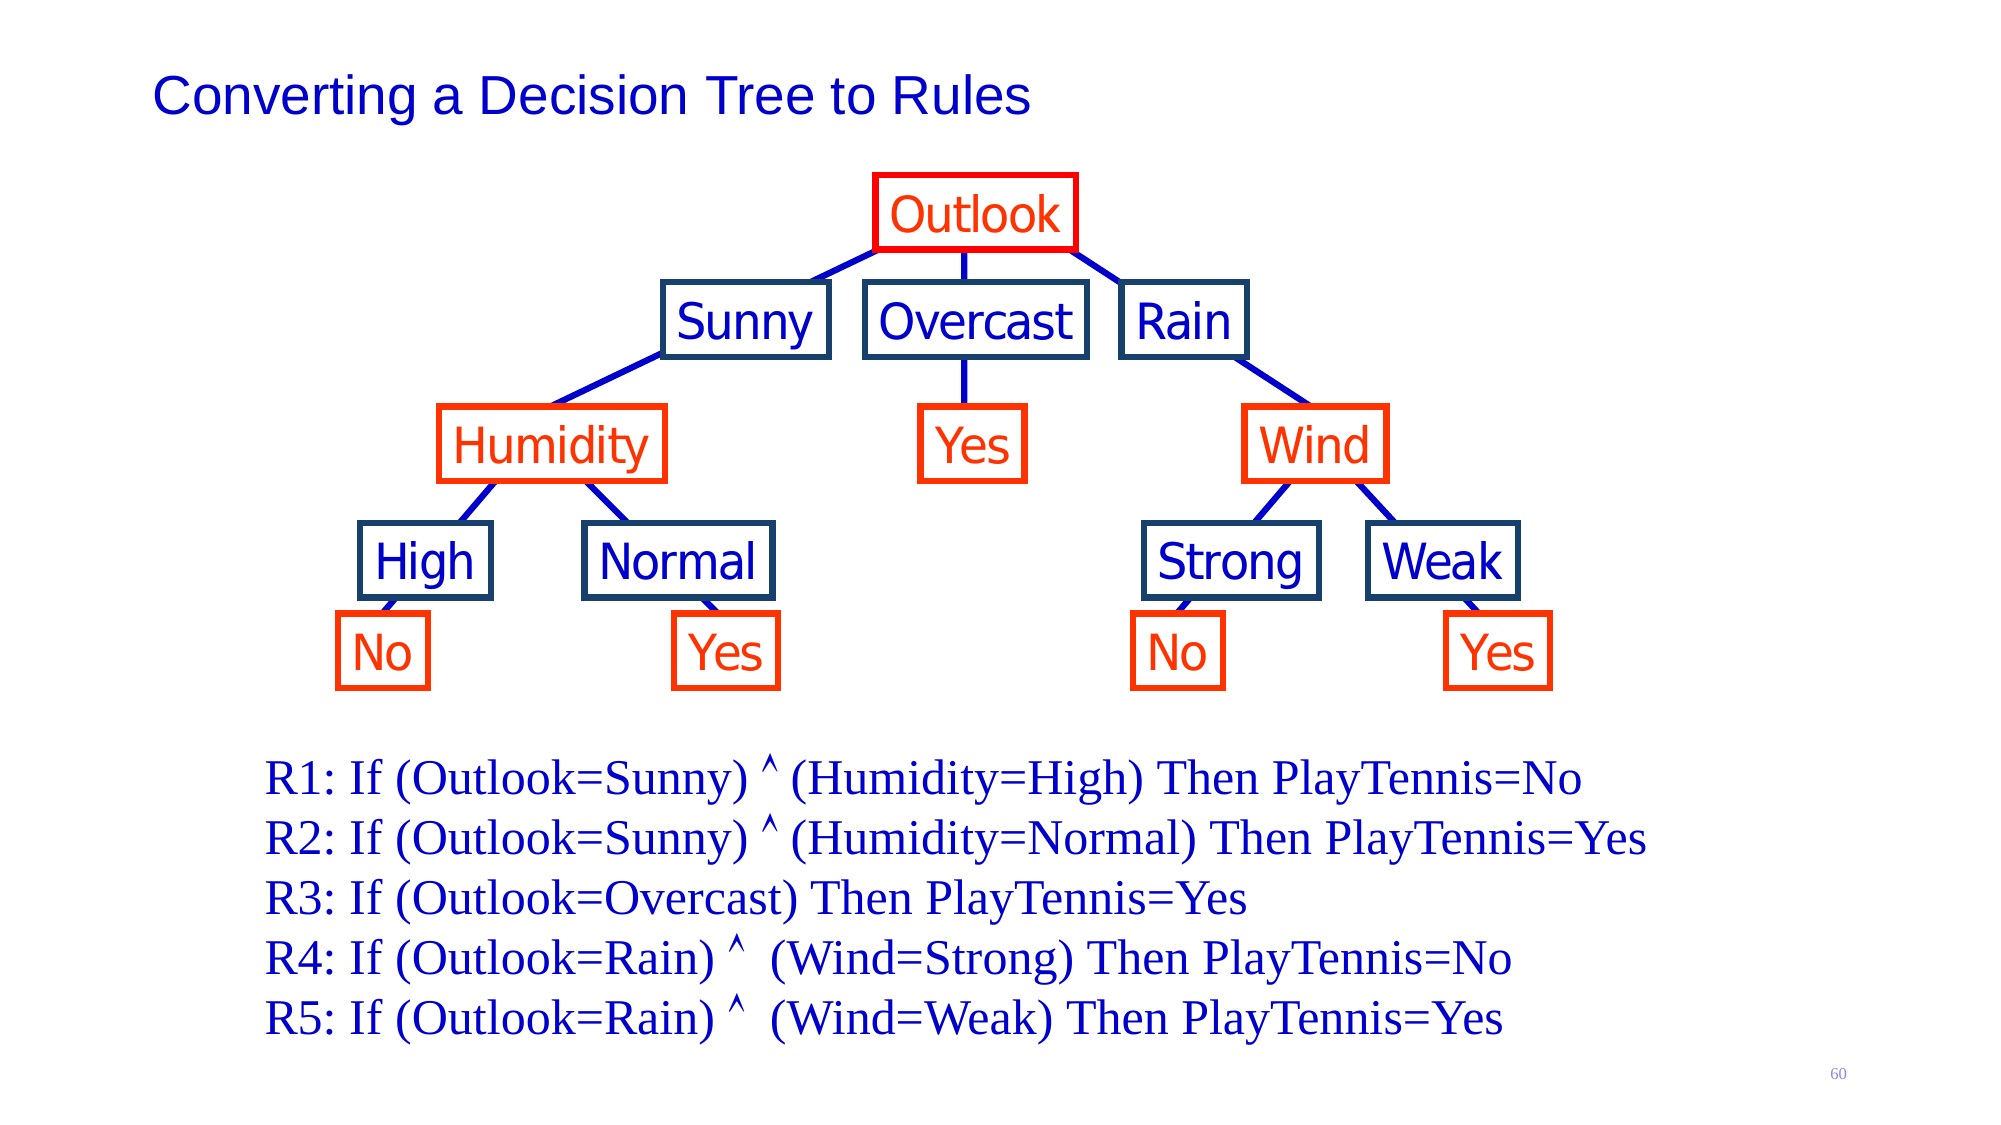

# Converting a Decision Tree to Rules
Outlook

Sunny
Overcast
Rain
Humidity
Yes
Wind

High
Normal
Strong
Weak
No
Yes
No
Yes
R1: If (Outlook=Sunny) ∧ (Humidity=High) Then PlayTennis=No
R2: If (Outlook=Sunny) ∧ (Humidity=Normal) Then PlayTennis=Yes
R3: If (Outlook=Overcast) Then PlayTennis=Yes
R4: If (Outlook=Rain) ∧  (Wind=Strong) Then PlayTennis=No
R5: If (Outlook=Rain) ∧  (Wind=Weak) Then PlayTennis=Yes
60